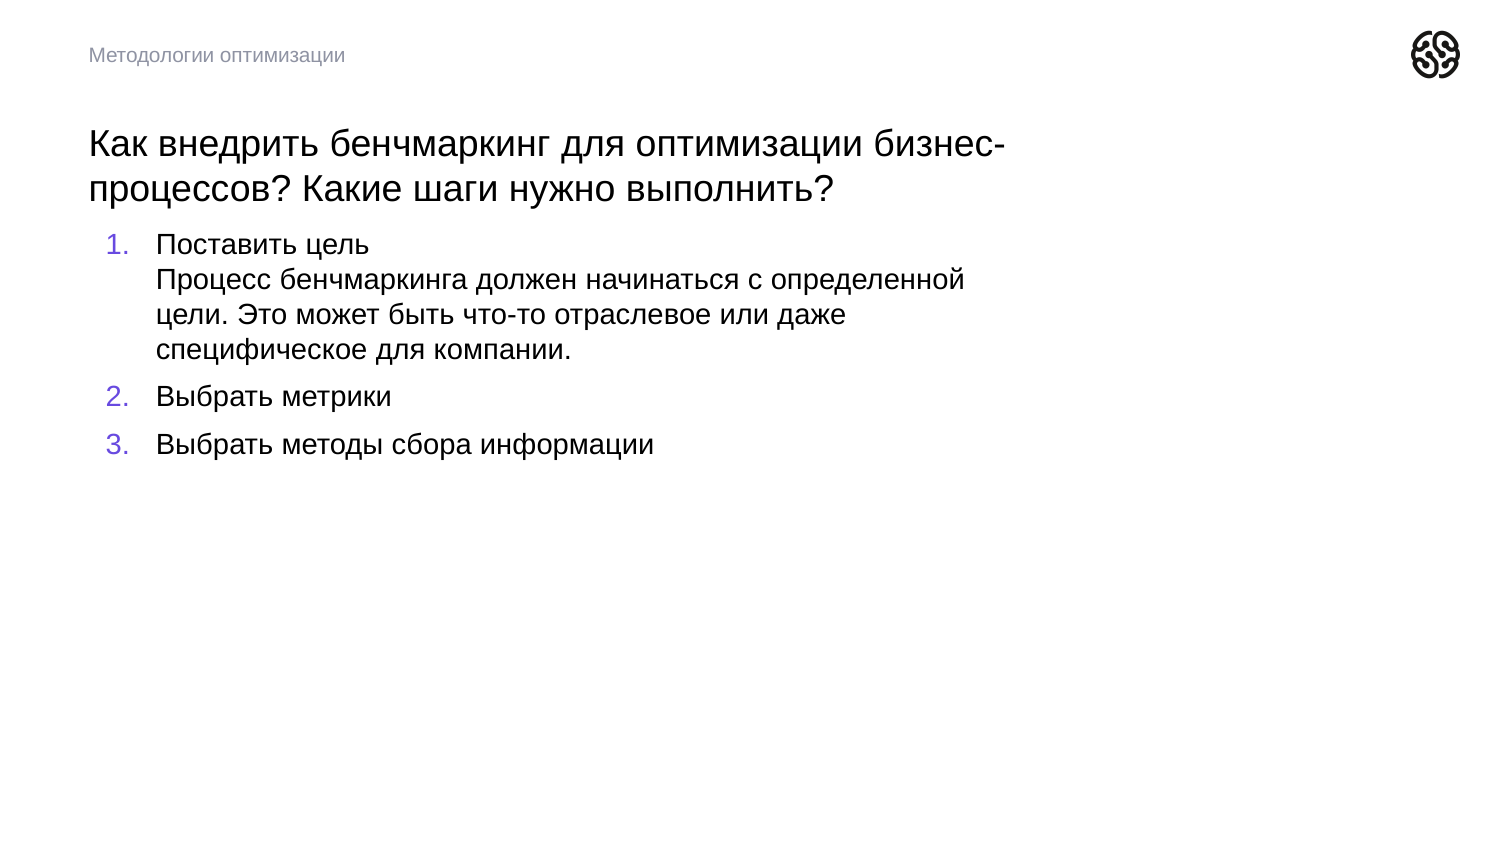

Методологии оптимизации
Как внедрить бенчмаркинг для оптимизации бизнес-процессов? Какие шаги нужно выполнить?
Поставить цель
Процесс бенчмаркинга должен начинаться с определенной цели. Это может быть что-то отраслевое или даже специфическое для компании.
Выбрать метрики
Выбрать методы сбора информации